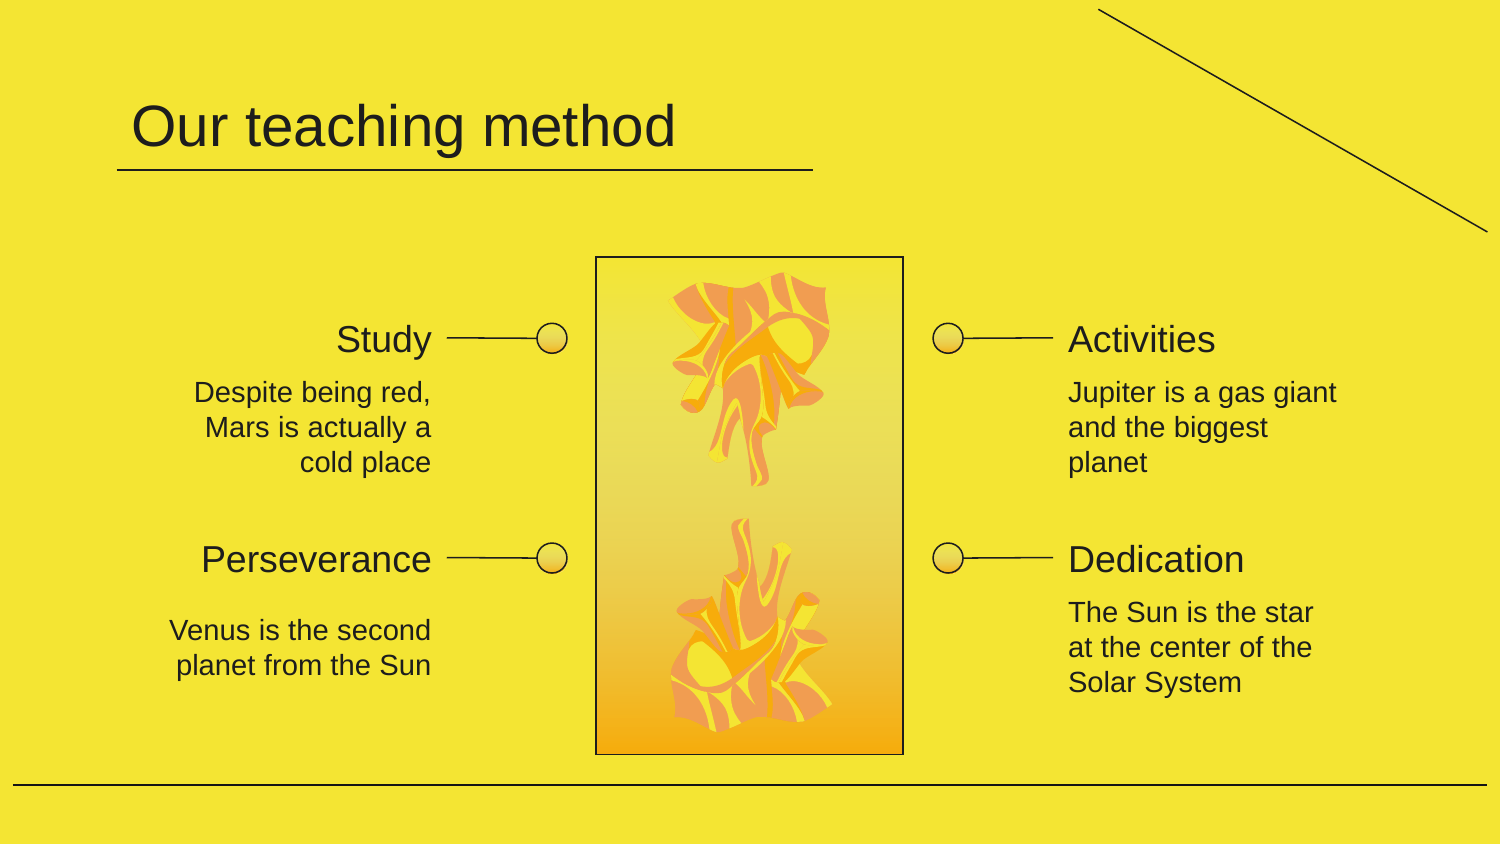

# Our teaching method

Study
Despite being red, Mars is actually a cold place
Activities
Jupiter is a gas giant and the biggest planet

Perseverance
Venus is the second planet from the Sun
Dedication
The Sun is the star at the center of the Solar System